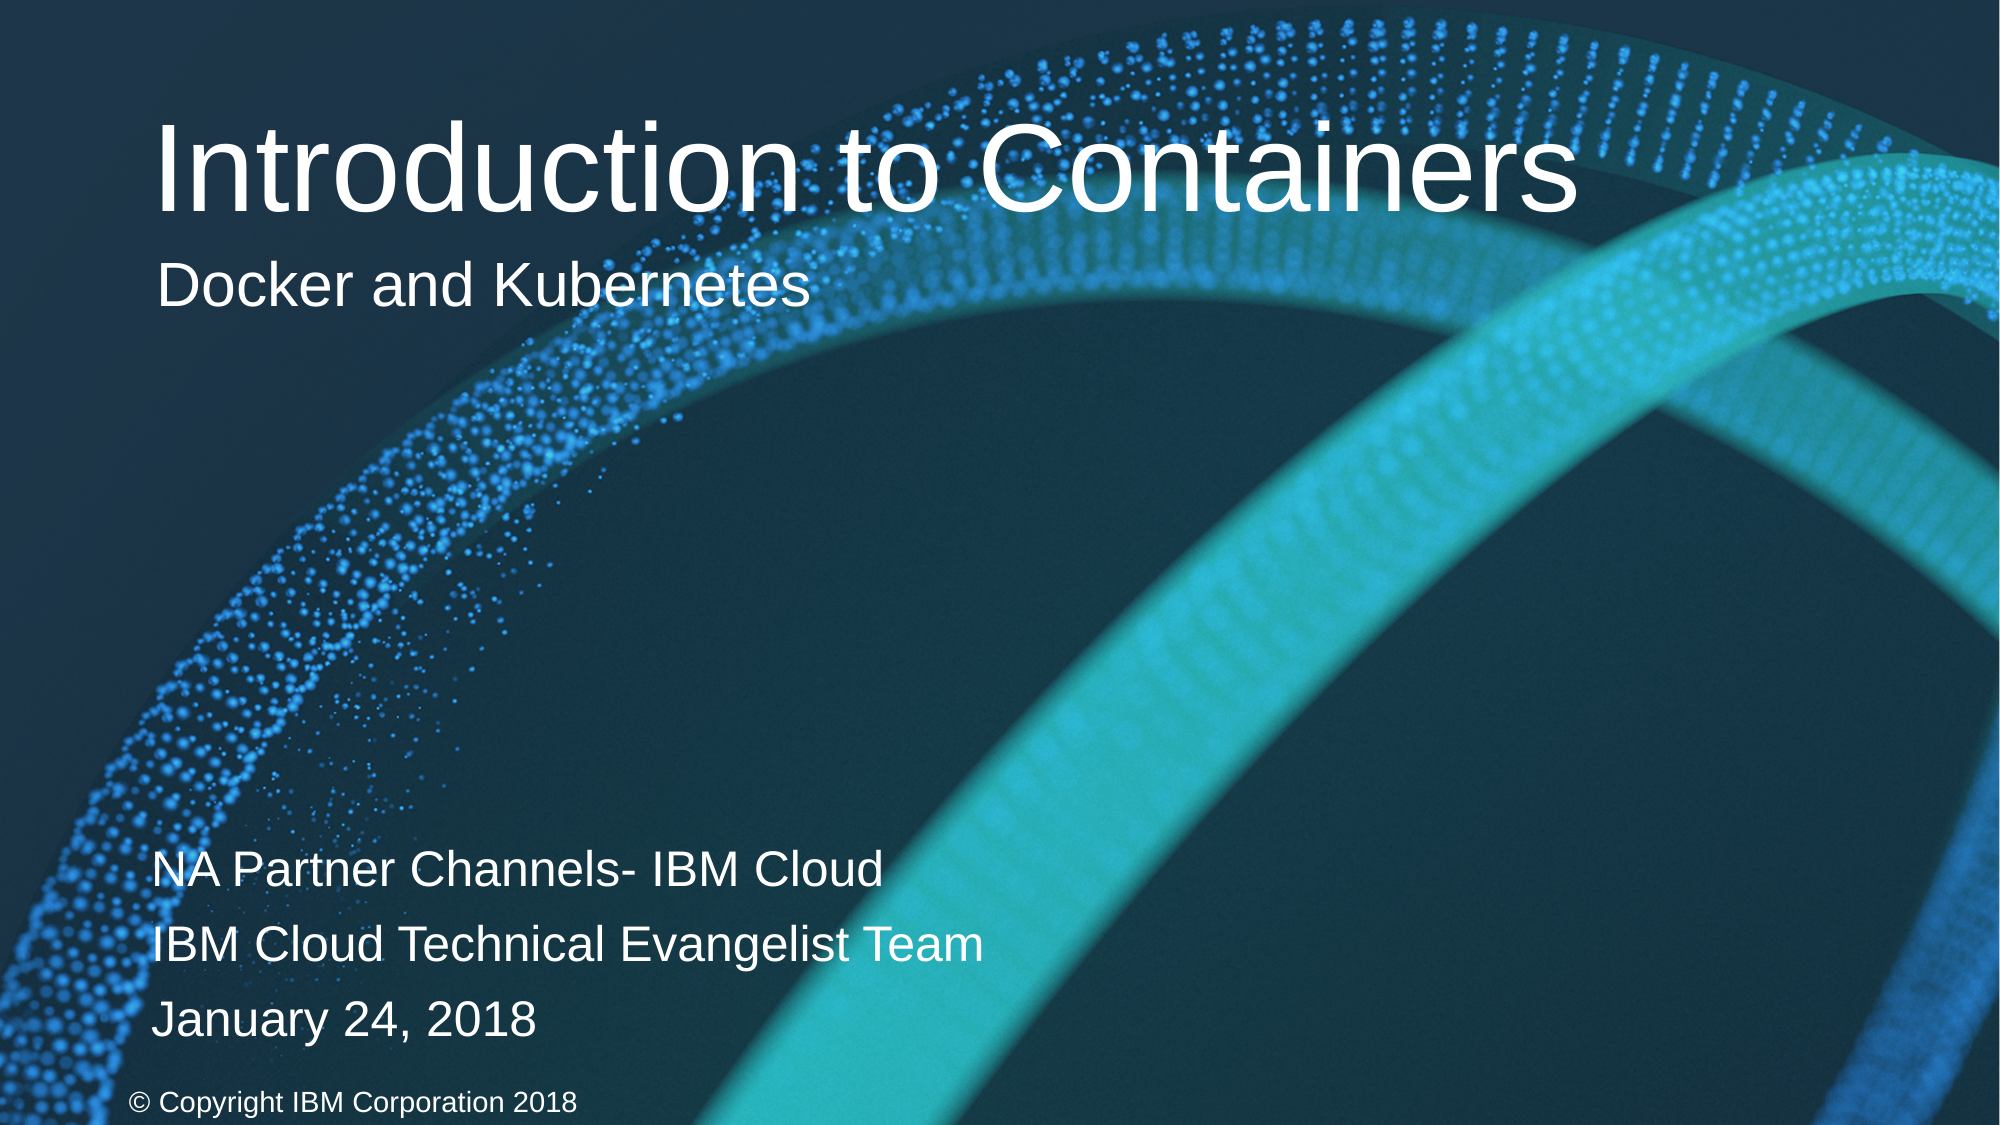

# Introduction to Containers
Docker and Kubernetes
NA Partner Channels- IBM Cloud
IBM Cloud Technical Evangelist Team
January 24, 2018
© Copyright IBM Corporation 2018